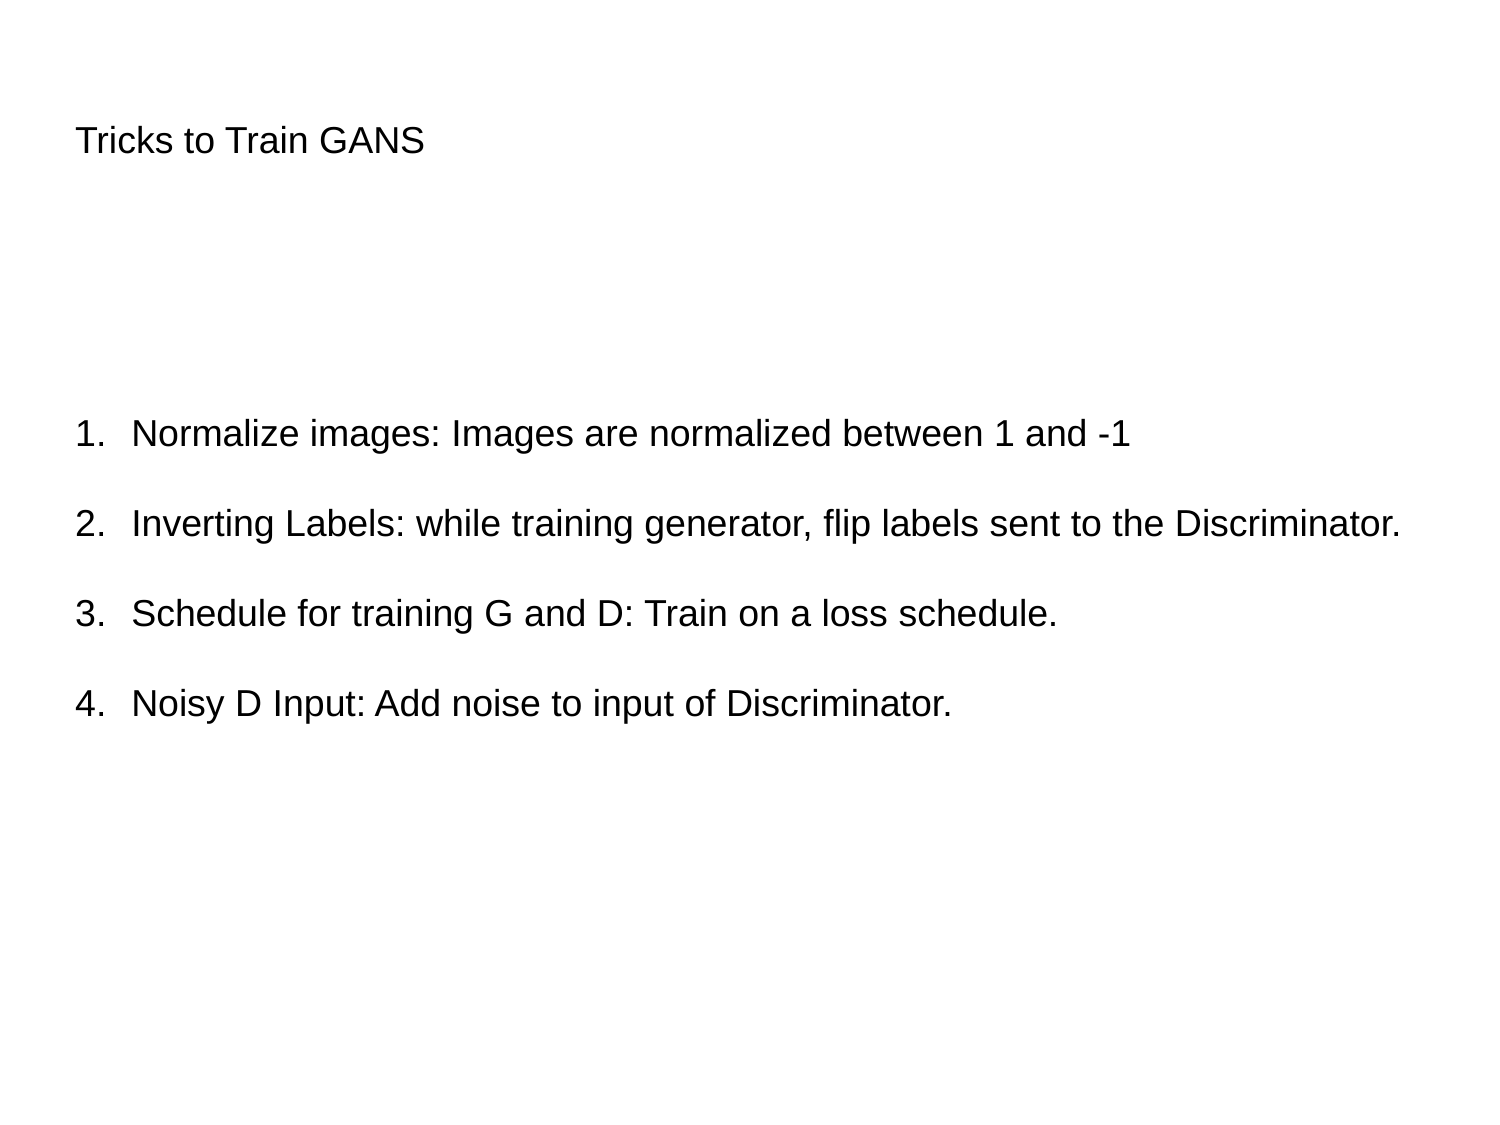

Tricks to Train GANS
Normalize images: Images are normalized between 1 and -1

Inverting Labels: while training generator, flip labels sent to the Discriminator.

Schedule for training G and D: Train on a loss schedule.

Noisy D Input: Add noise to input of Discriminator.